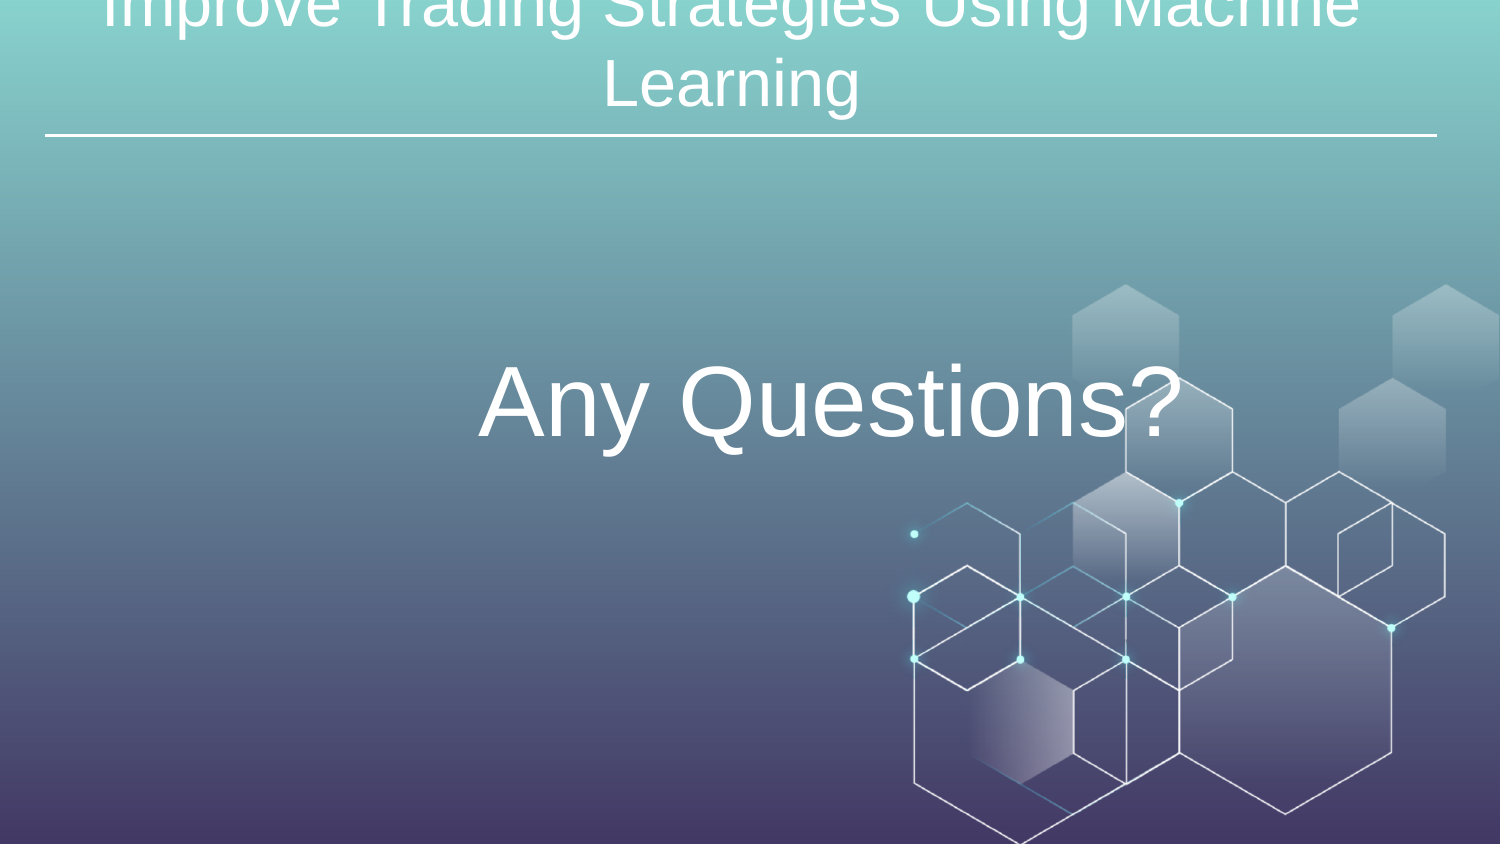

Improve Trading Strategies Using Machine Learning

Any Questions?